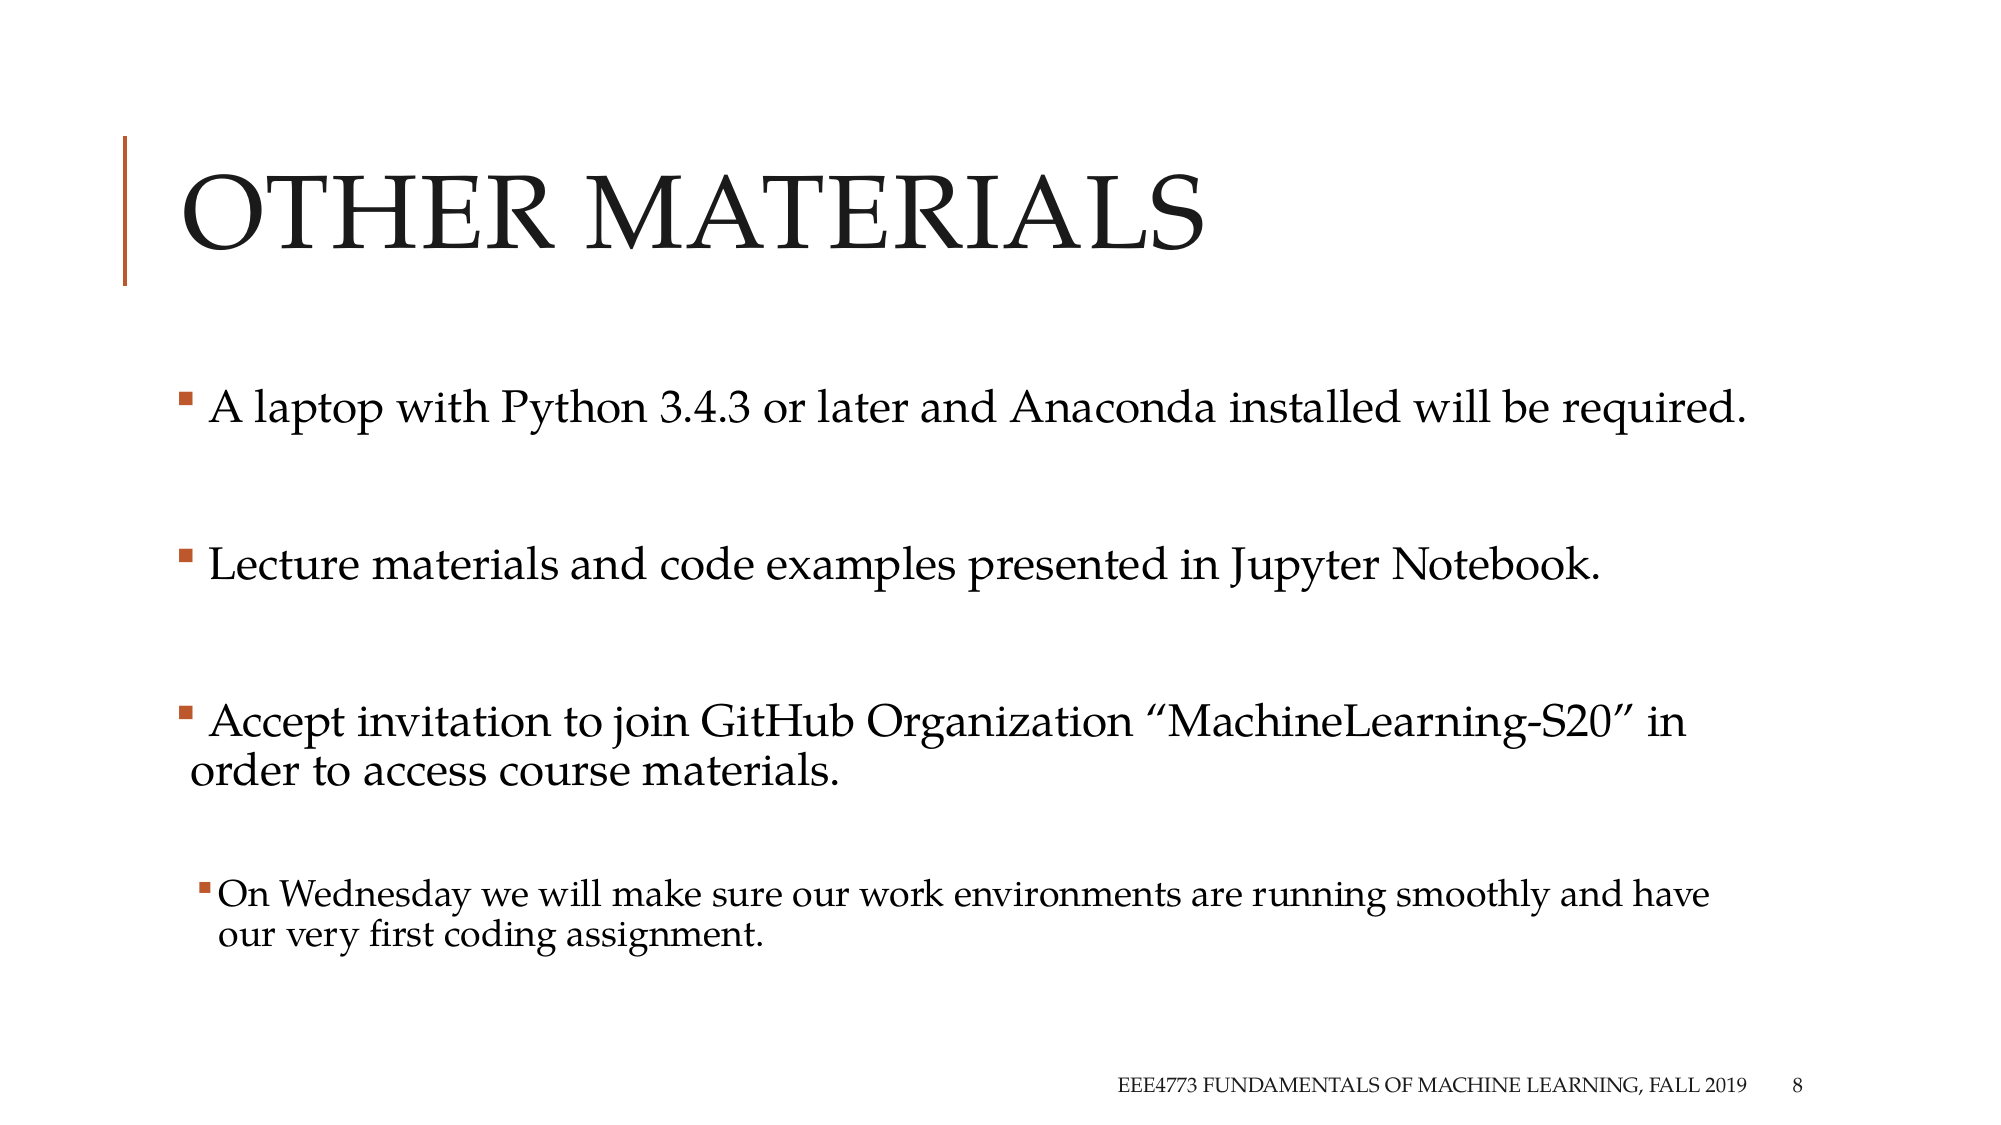

# Other Materials
 A laptop with Python 3.4.3 or later and Anaconda installed will be required.

 Lecture materials and code examples presented in Jupyter Notebook.

 Accept invitation to join GitHub Organization “MachineLearning-S20” in order to access course materials.

On Wednesday we will make sure our work environments are running smoothly and have our very first coding assignment.

EEE4773 Fundamentals of Machine Learning, Fall 2019
8